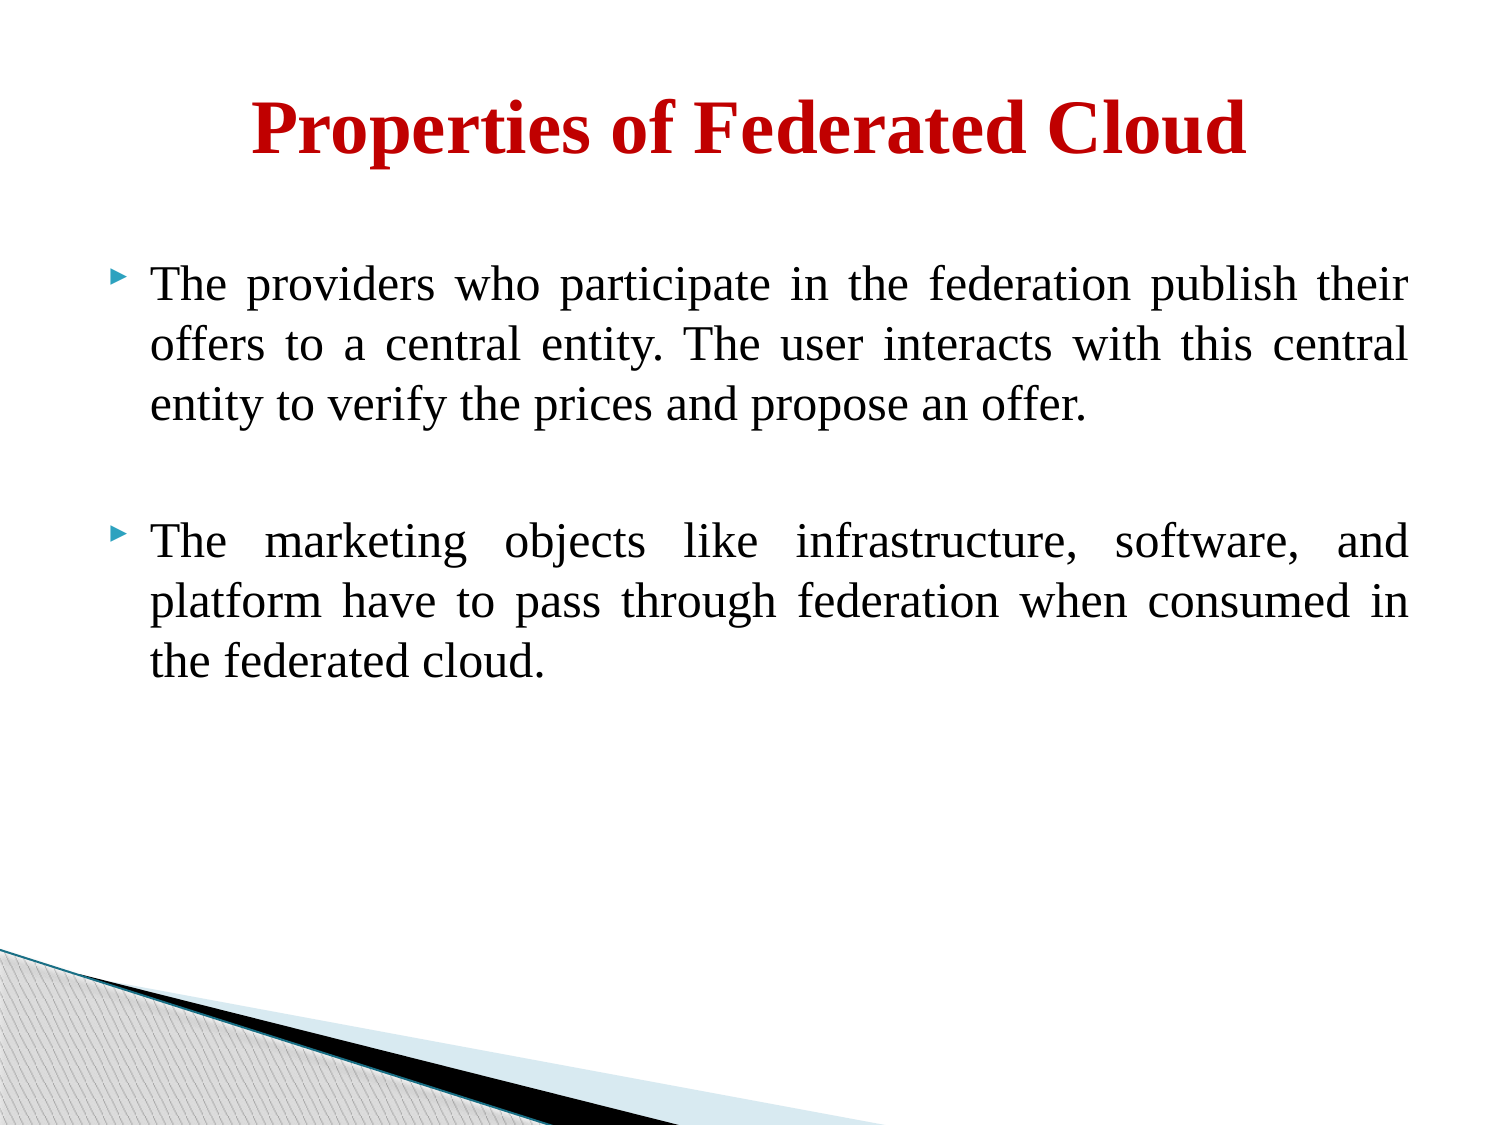

# Properties of Federated Cloud
The providers who participate in the federation publish their offers to a central entity. The user interacts with this central entity to verify the prices and propose an offer.

The marketing objects like infrastructure, software, and platform have to pass through federation when consumed in the federated cloud.